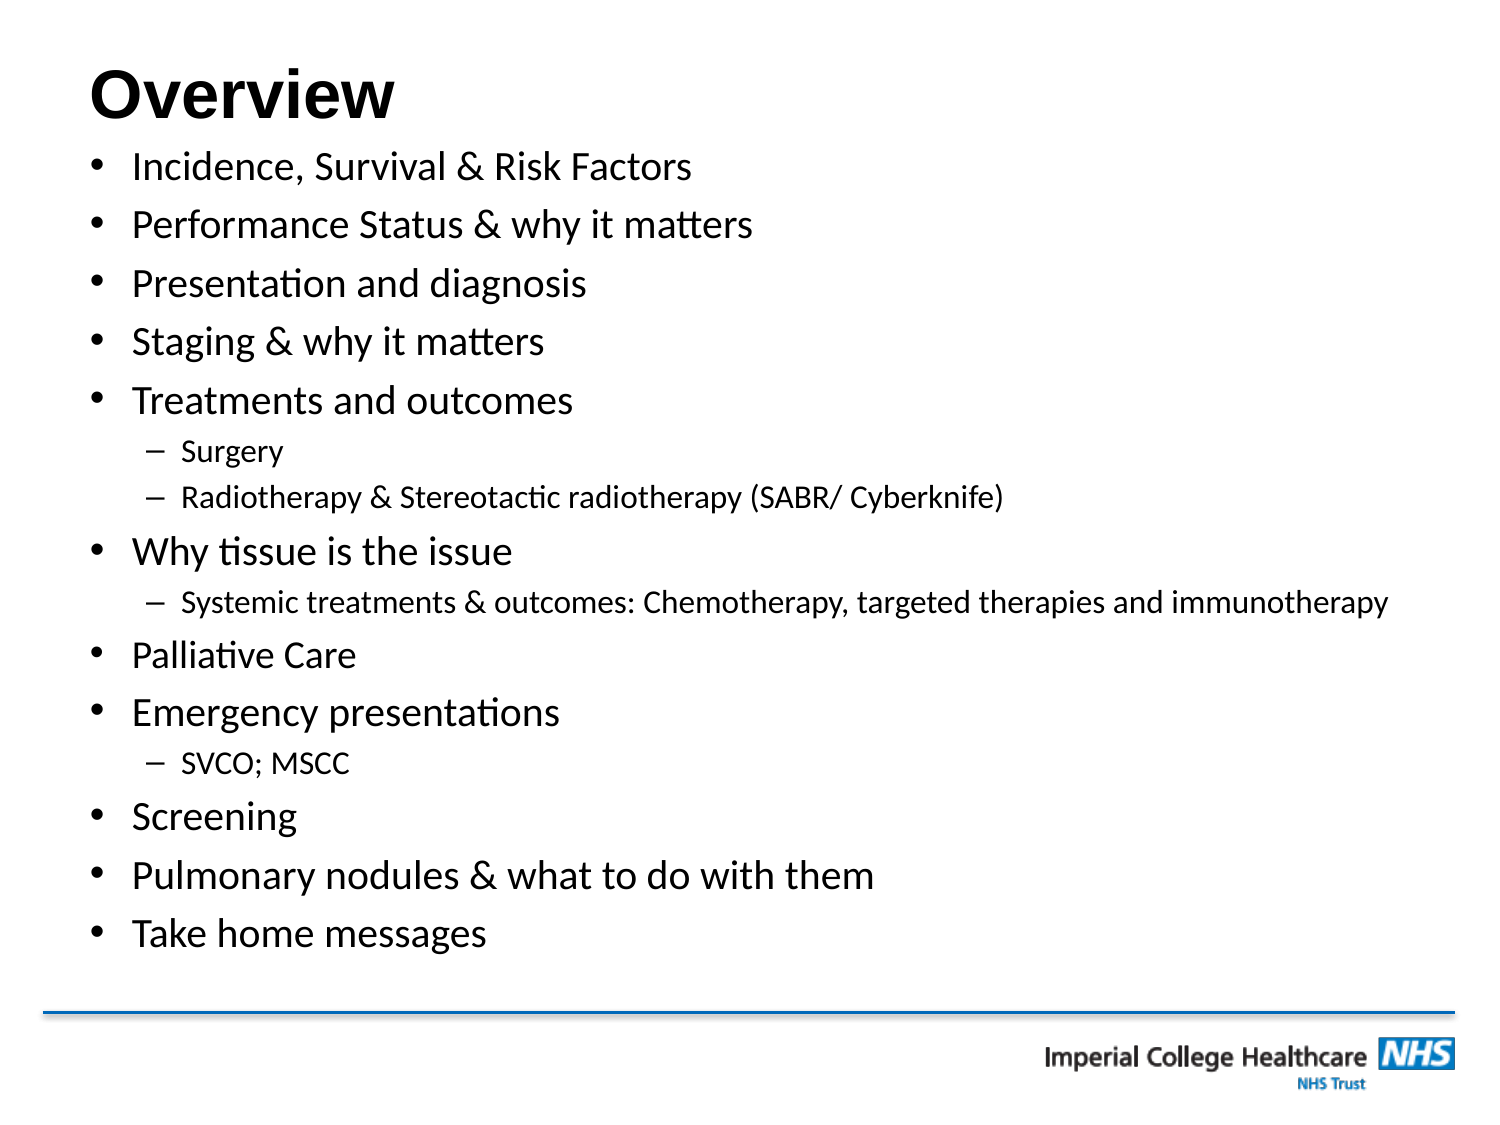

# Overview
Incidence, Survival & Risk Factors
Performance Status & why it matters
Presentation and diagnosis
Staging & why it matters
Treatments and outcomes
Surgery
Radiotherapy & Stereotactic radiotherapy (SABR/ Cyberknife)
Why tissue is the issue
Systemic treatments & outcomes: Chemotherapy, targeted therapies and immunotherapy
Palliative Care
Emergency presentations
SVCO; MSCC
Screening
Pulmonary nodules & what to do with them
Take home messages